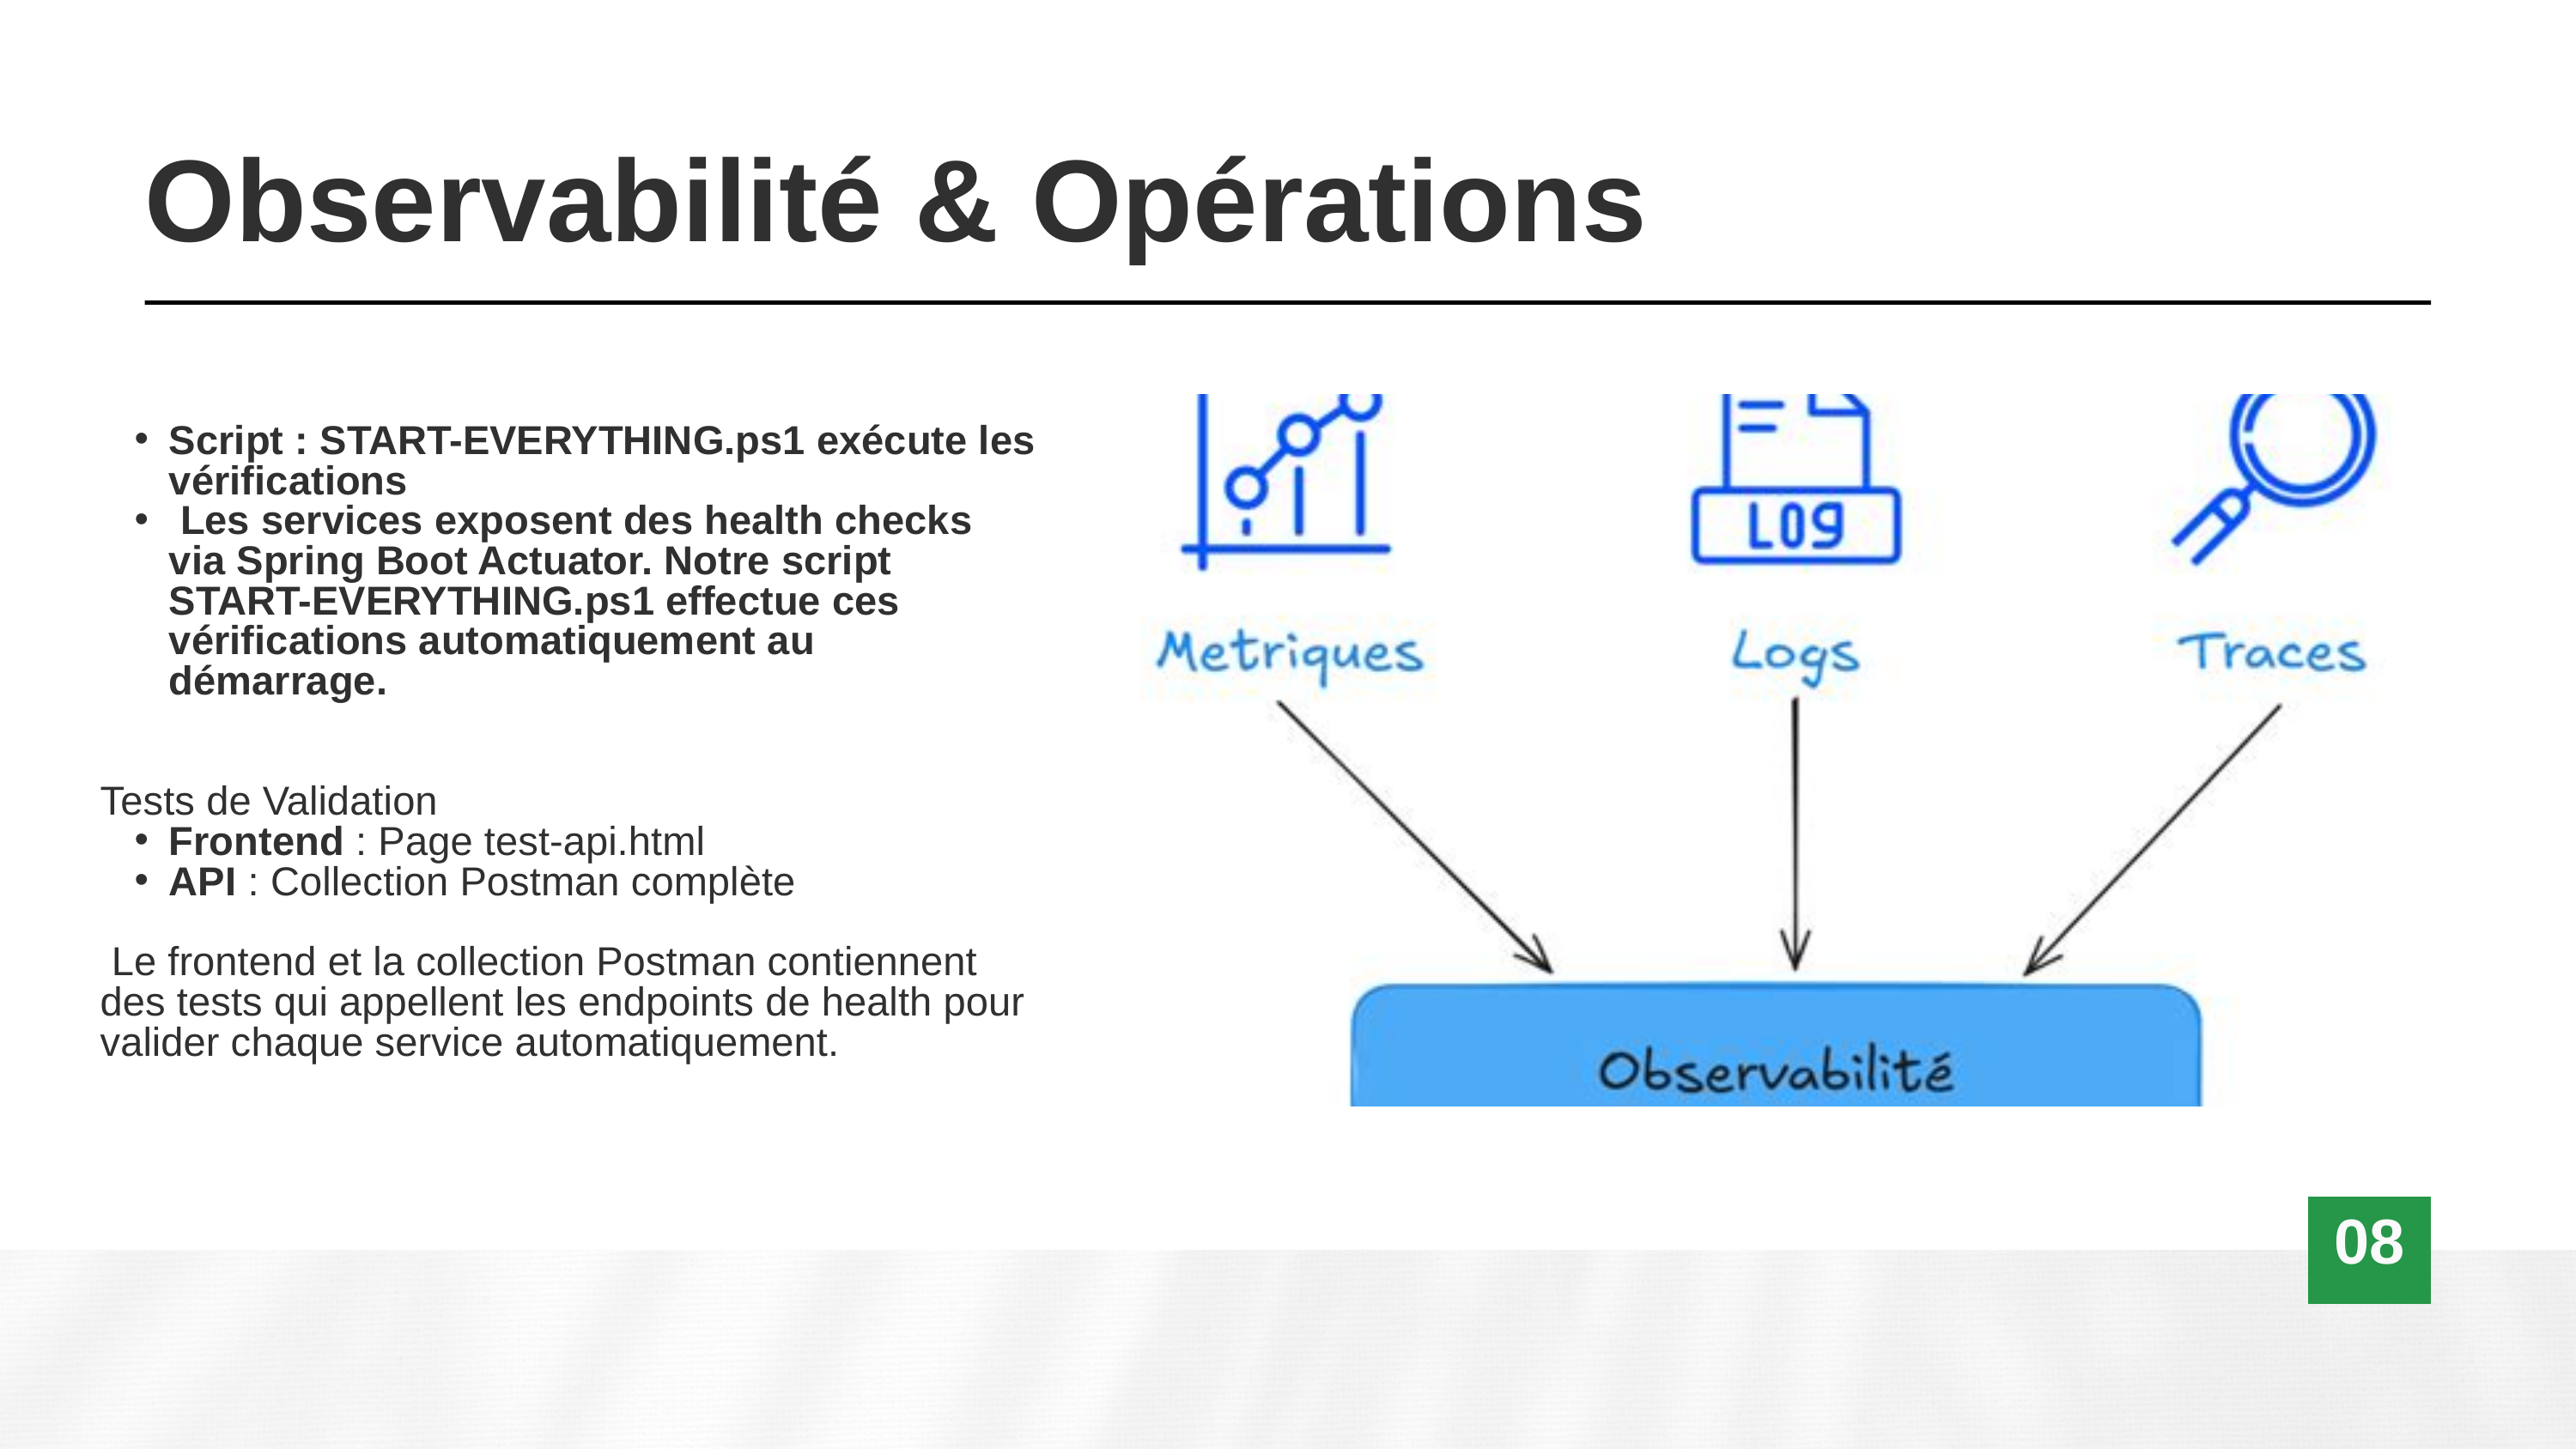

Observabilité & Opérations

Script : START-EVERYTHING.ps1 exécute les vérifications
 Les services exposent des health checks via Spring Boot Actuator. Notre script START-EVERYTHING.ps1 effectue ces vérifications automatiquement au démarrage.

Tests de Validation
Frontend : Page test-api.html
API : Collection Postman complète

 Le frontend et la collection Postman contiennent des tests qui appellent les endpoints de health pour valider chaque service automatiquement.

08